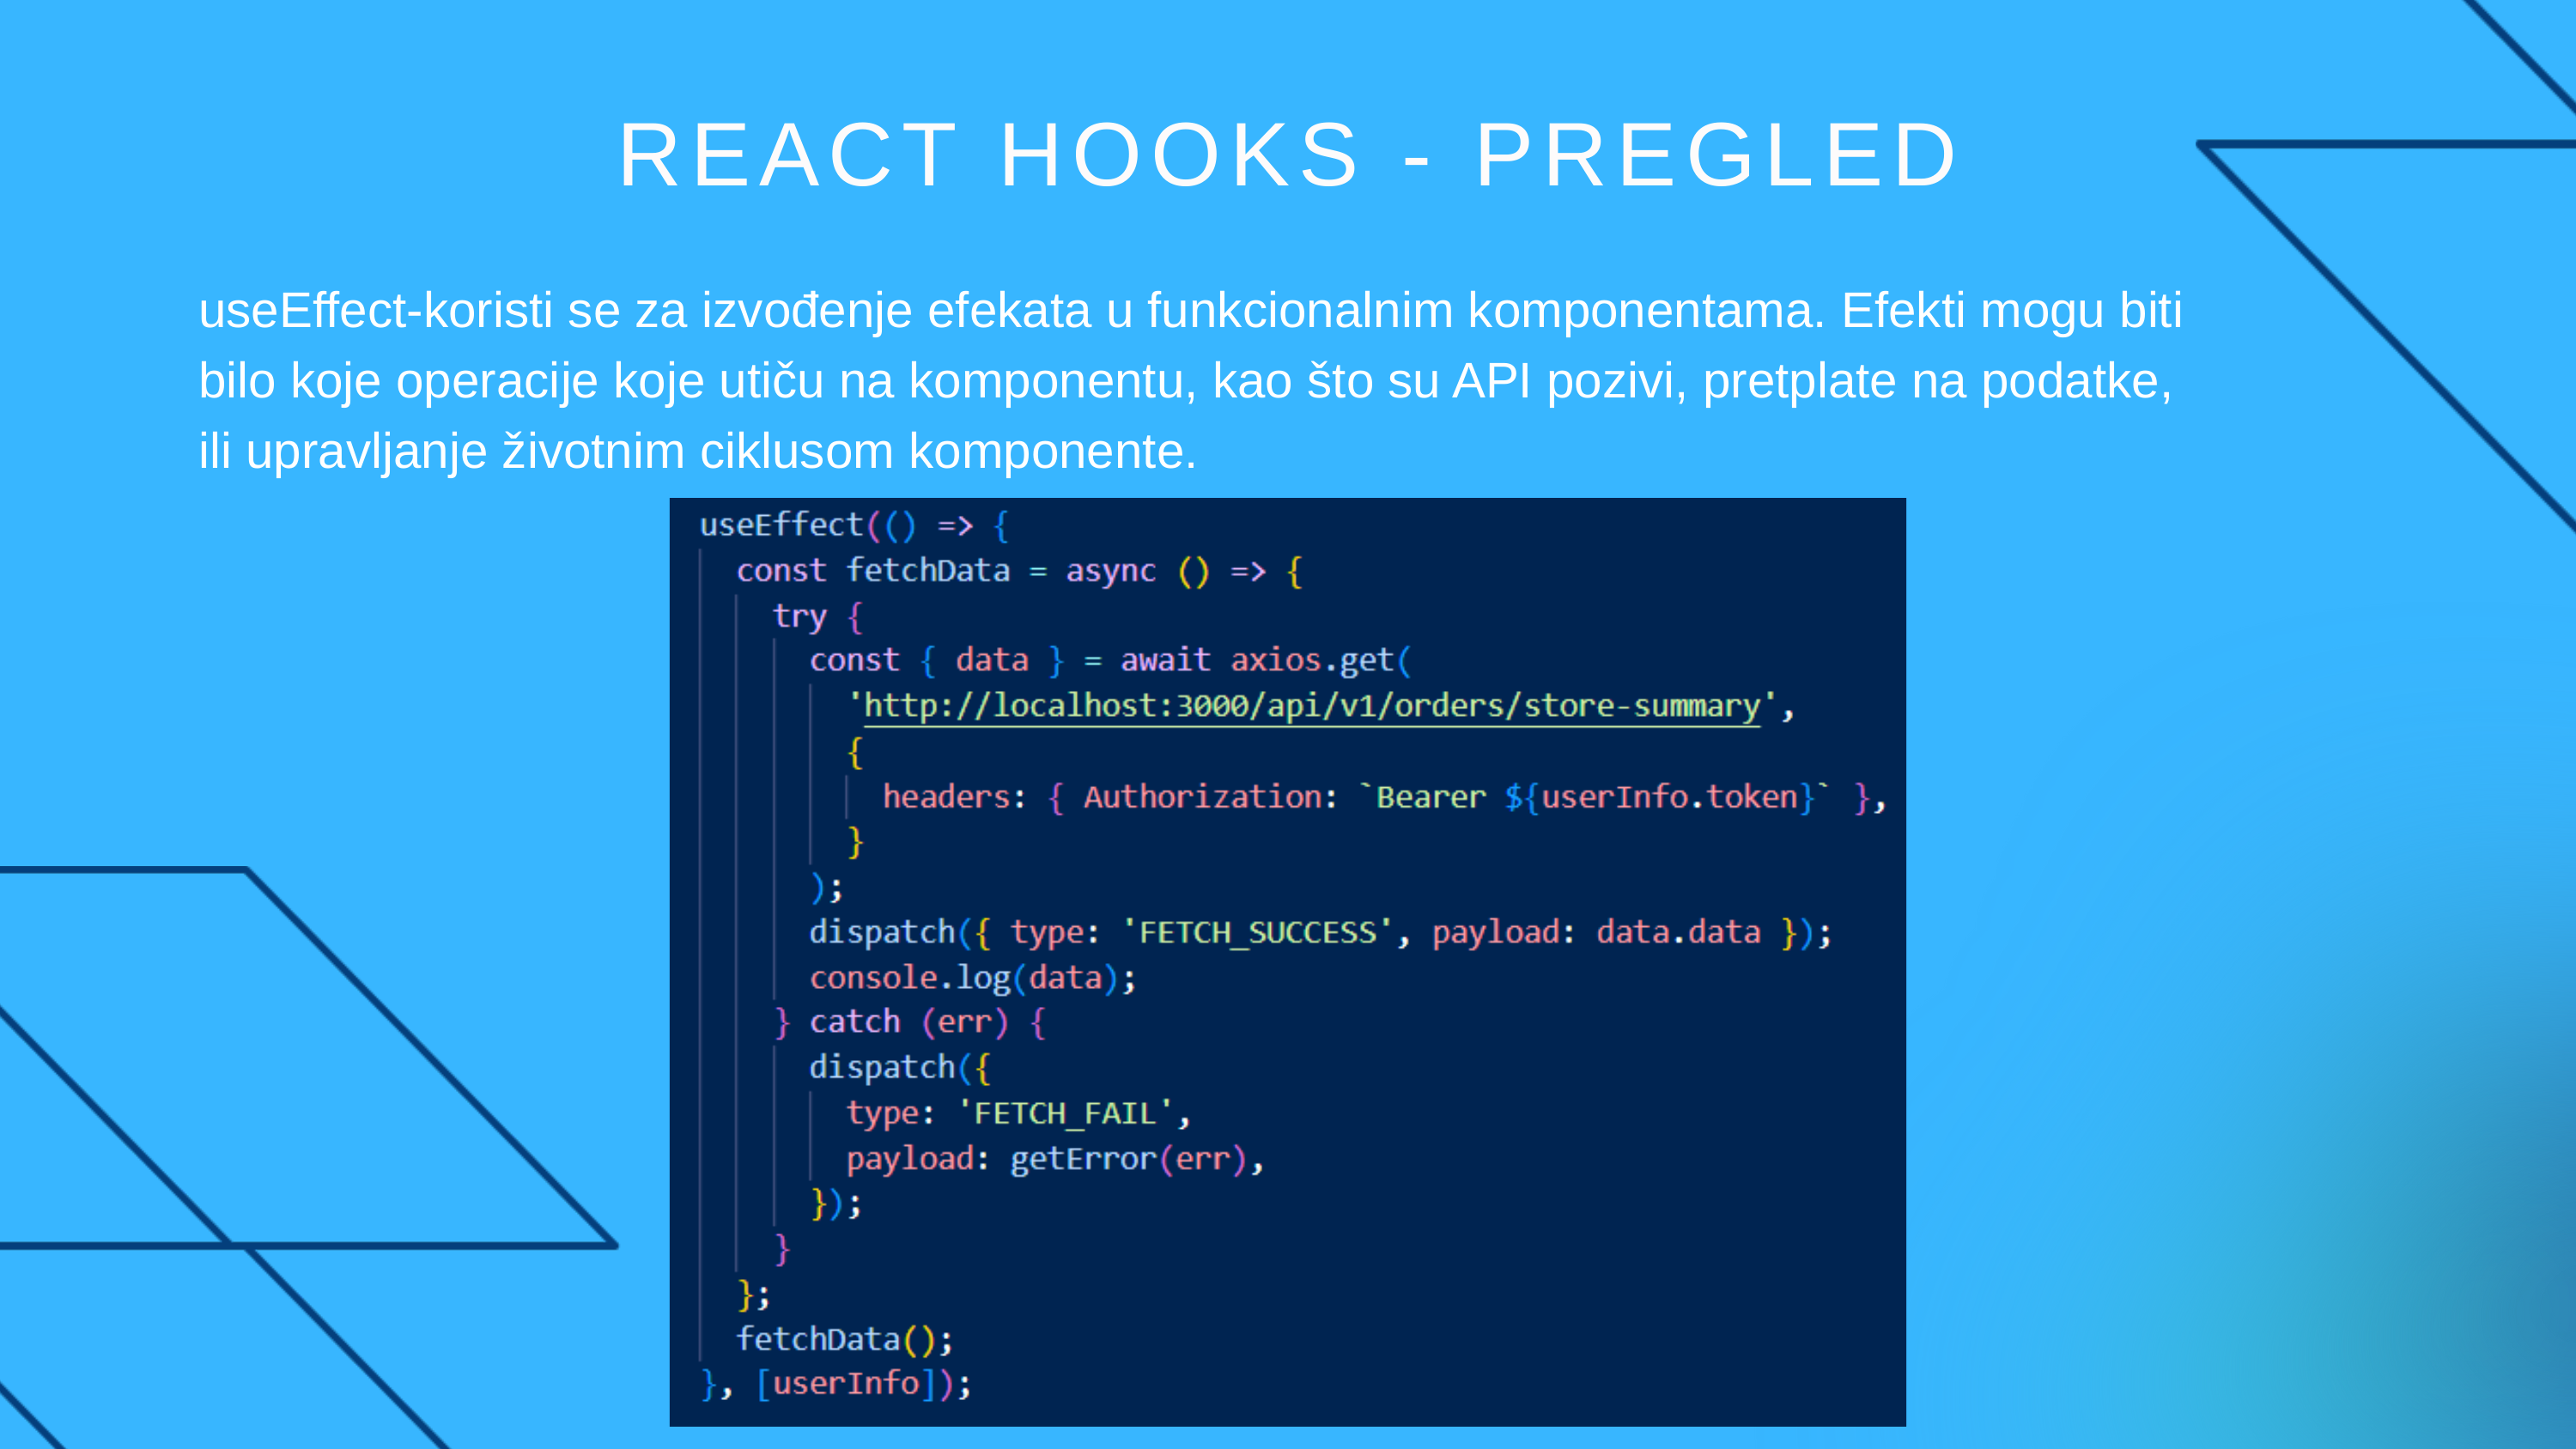

REACT HOOKS - PREGLED
useEffect-koristi se za izvođenje efekata u funkcionalnim komponentama. Efekti mogu biti bilo koje operacije koje utiču na komponentu, kao što su API pozivi, pretplate na podatke, ili upravljanje životnim ciklusom komponente.